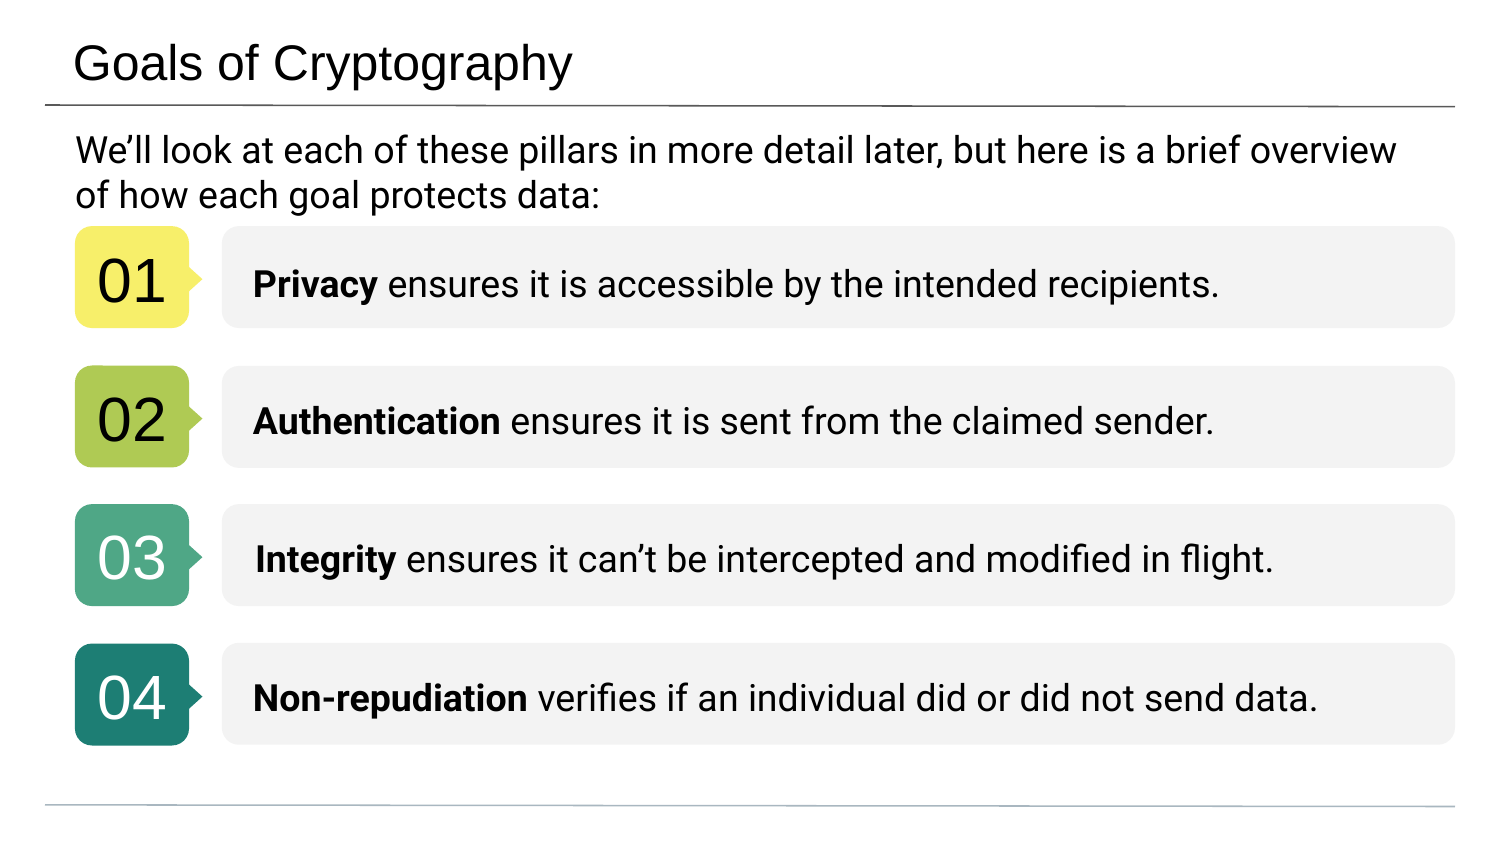

# Goals of Cryptography
We’ll look at each of these pillars in more detail later, but here is a brief overview of how each goal protects data:

Privacy ensures it is accessible by the intended recipients.
Authentication ensures it is sent from the claimed sender.
Integrity ensures it can’t be intercepted and modified in flight.
Non-repudiation verifies if an individual did or did not send data.